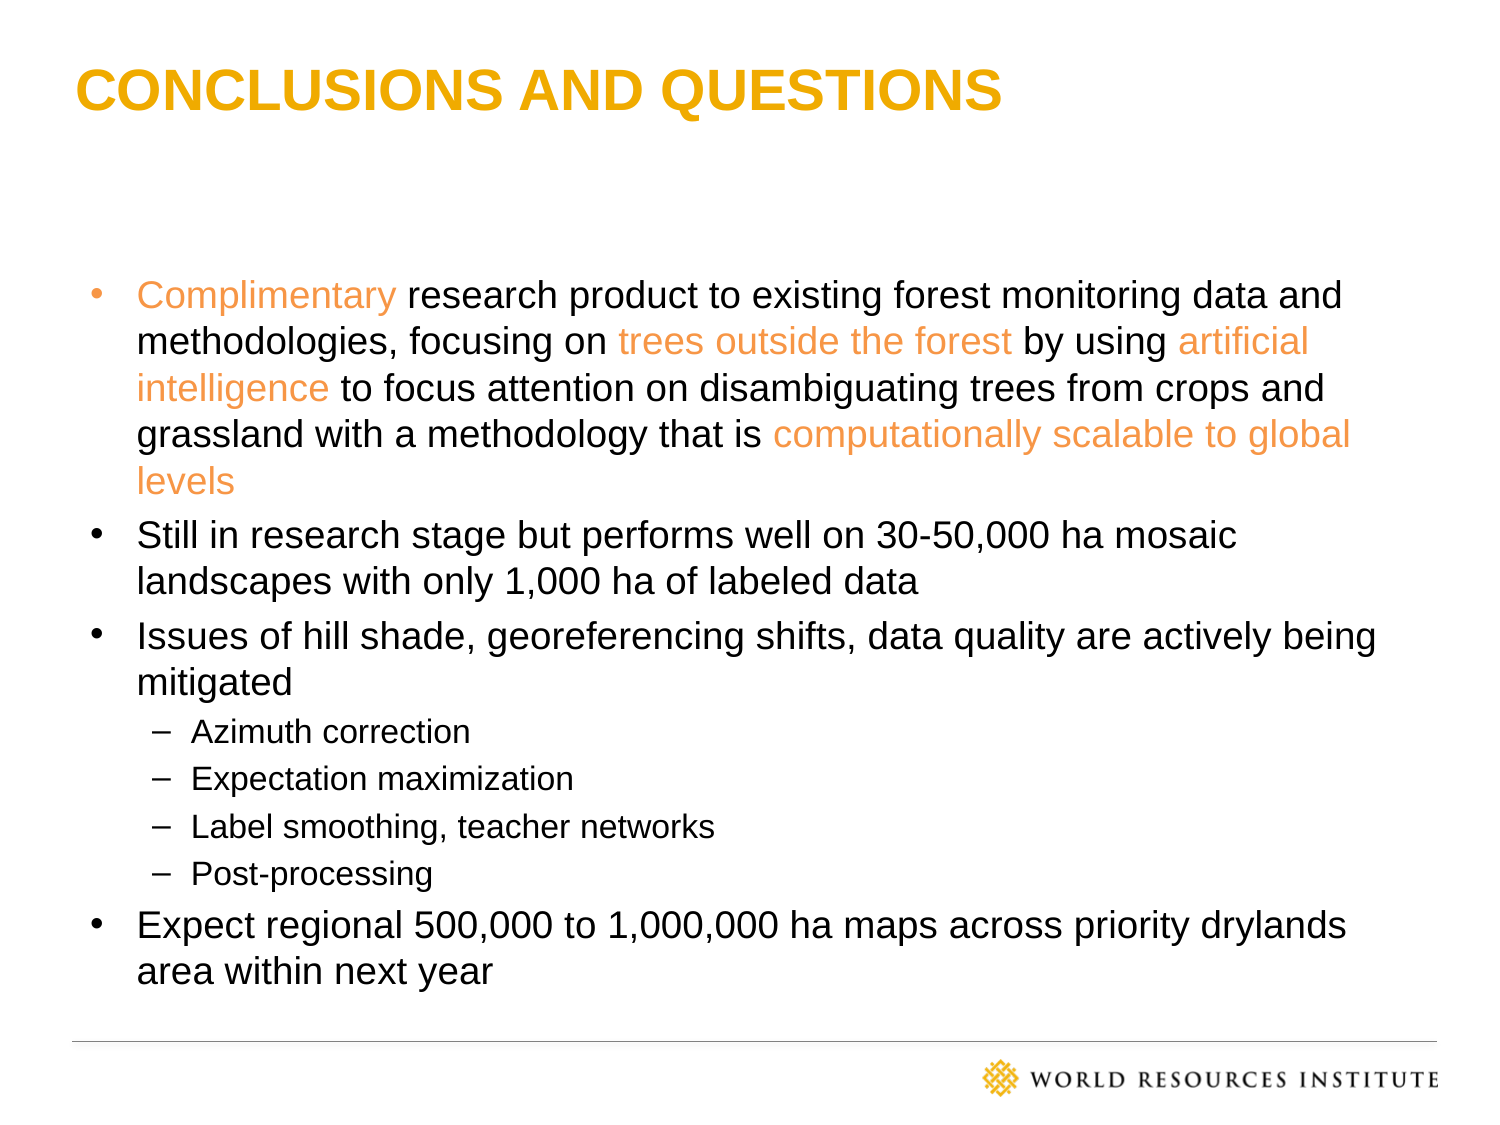

# Conclusions and questions
Complimentary research product to existing forest monitoring data and methodologies, focusing on trees outside the forest by using artificial intelligence to focus attention on disambiguating trees from crops and grassland with a methodology that is computationally scalable to global levels
Still in research stage but performs well on 30-50,000 ha mosaic landscapes with only 1,000 ha of labeled data
Issues of hill shade, georeferencing shifts, data quality are actively being mitigated
Azimuth correction
Expectation maximization
Label smoothing, teacher networks
Post-processing
Expect regional 500,000 to 1,000,000 ha maps across priority drylands area within next year